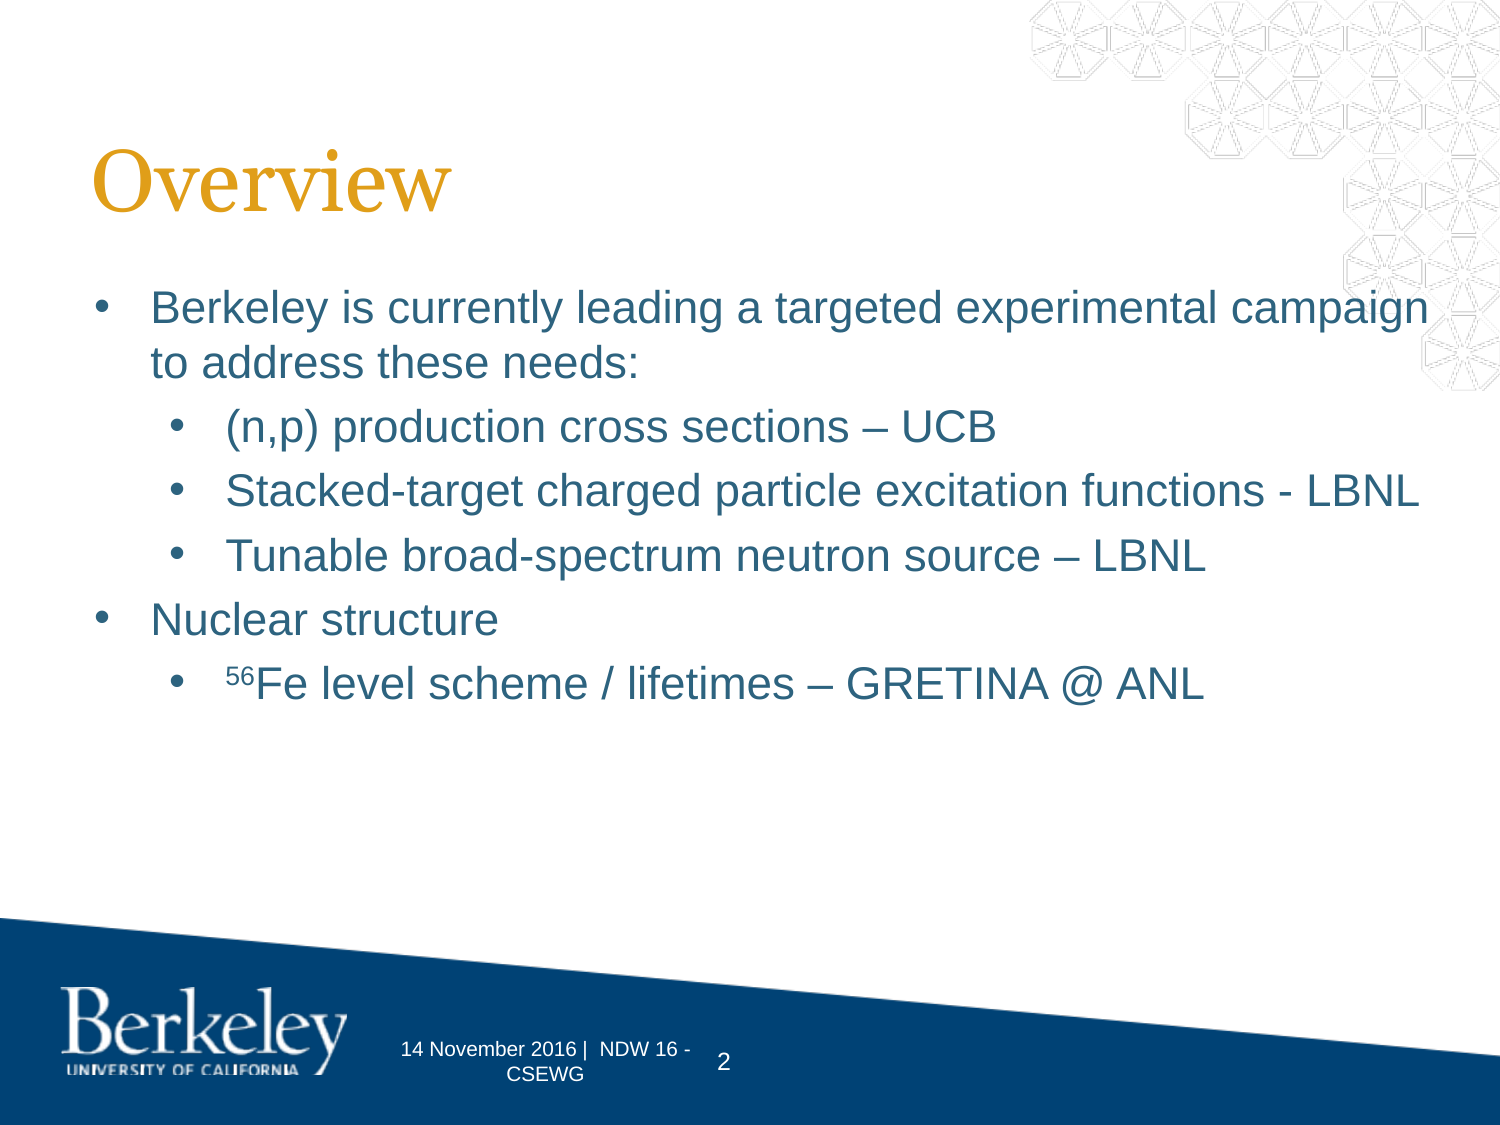

Overview
Berkeley is currently leading a targeted experimental campaign to address these needs:
(n,p) production cross sections – UCB
Stacked-target charged particle excitation functions - LBNL
Tunable broad-spectrum neutron source – LBNL
Nuclear structure
56Fe level scheme / lifetimes – GRETINA @ ANL